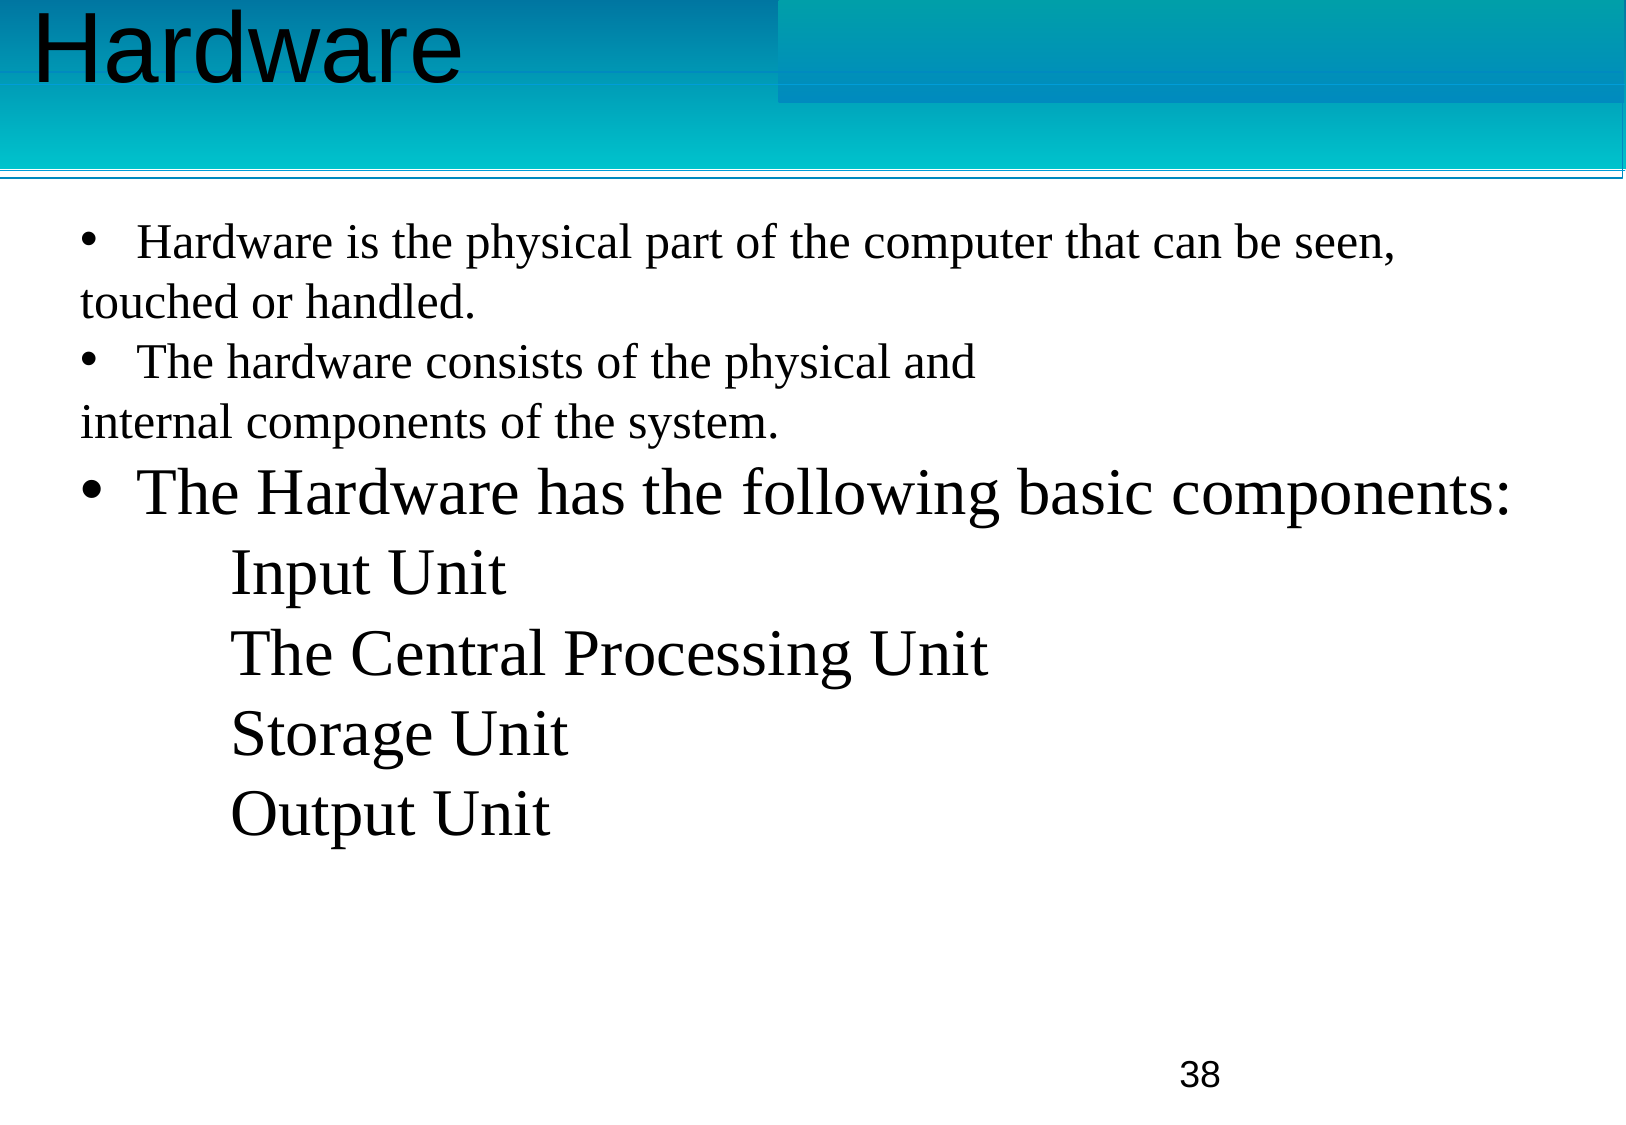

# Hardware
Hardware is the physical part of the computer that can be seen,
touched or handled.
The hardware consists of the physical and
internal components of the system.
The Hardware has the following basic components:
	Input Unit
	The Central Processing Unit
	Storage Unit
	Output Unit
38